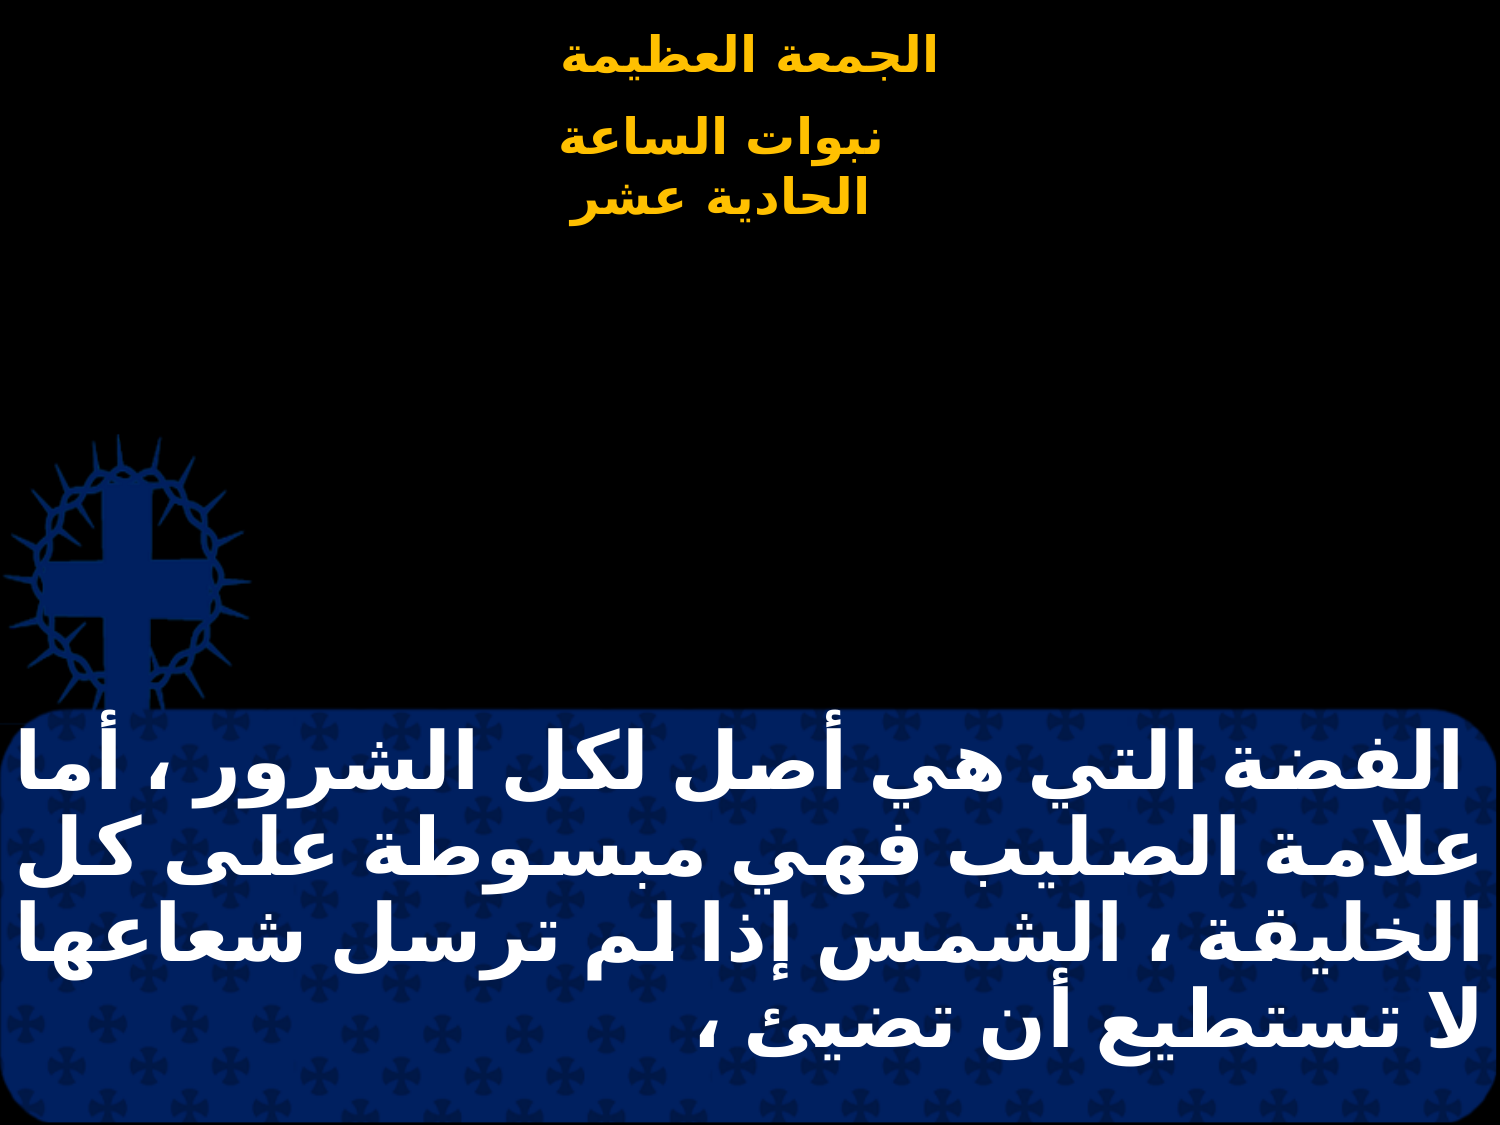

# الفضة التي هي أصل لكل الشرور ، أما علامة الصليب فهي مبسوطة على كل الخليقة ، الشمس إذا لم ترسل شعاعها لا تستطيع أن تضيئ ،